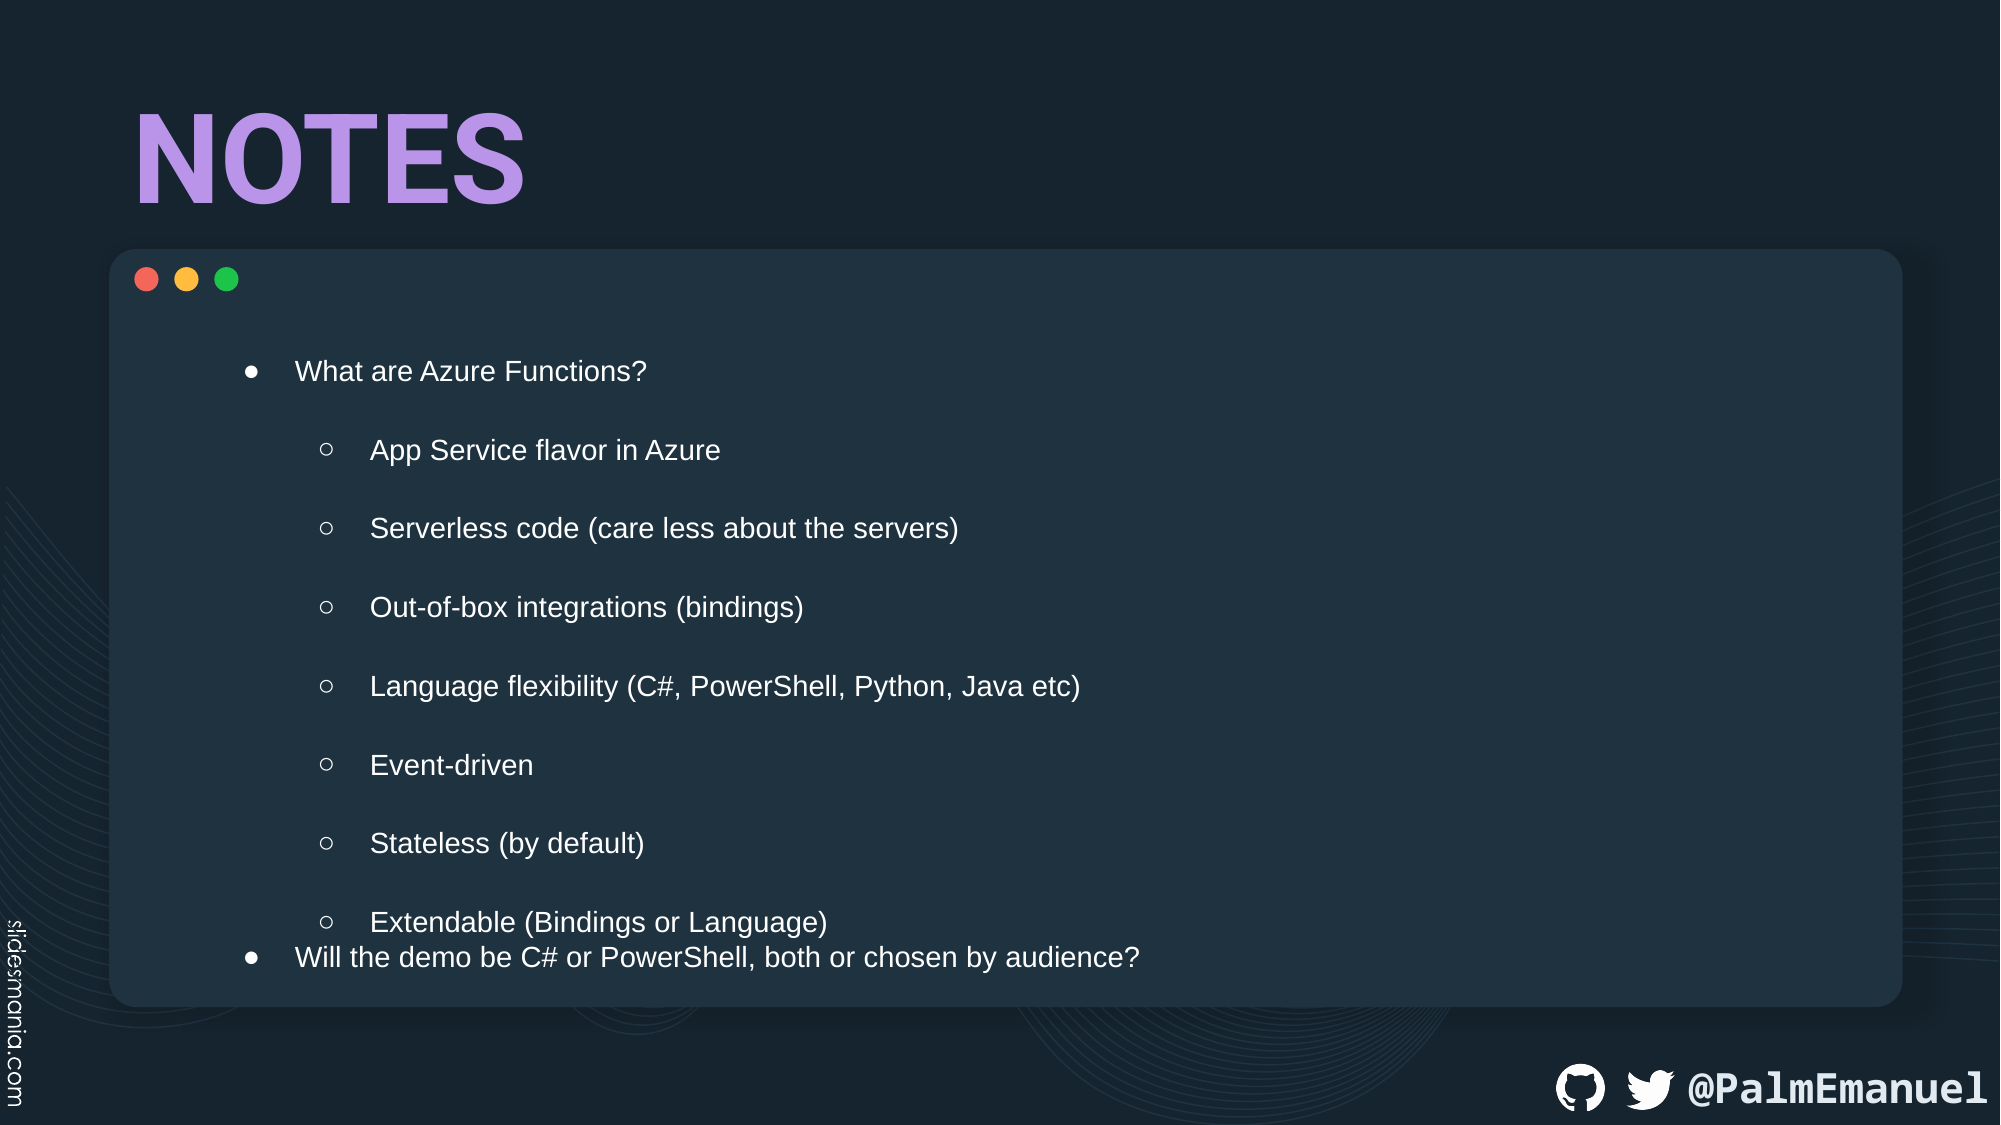

# NOTES
What are Azure Functions?
App Service flavor in Azure
Serverless code (care less about the servers)
Out-of-box integrations (bindings)
Language flexibility (C#, PowerShell, Python, Java etc)
Event-driven
Stateless (by default)
Extendable (Bindings or Language)
Will the demo be C# or PowerShell, both or chosen by audience?